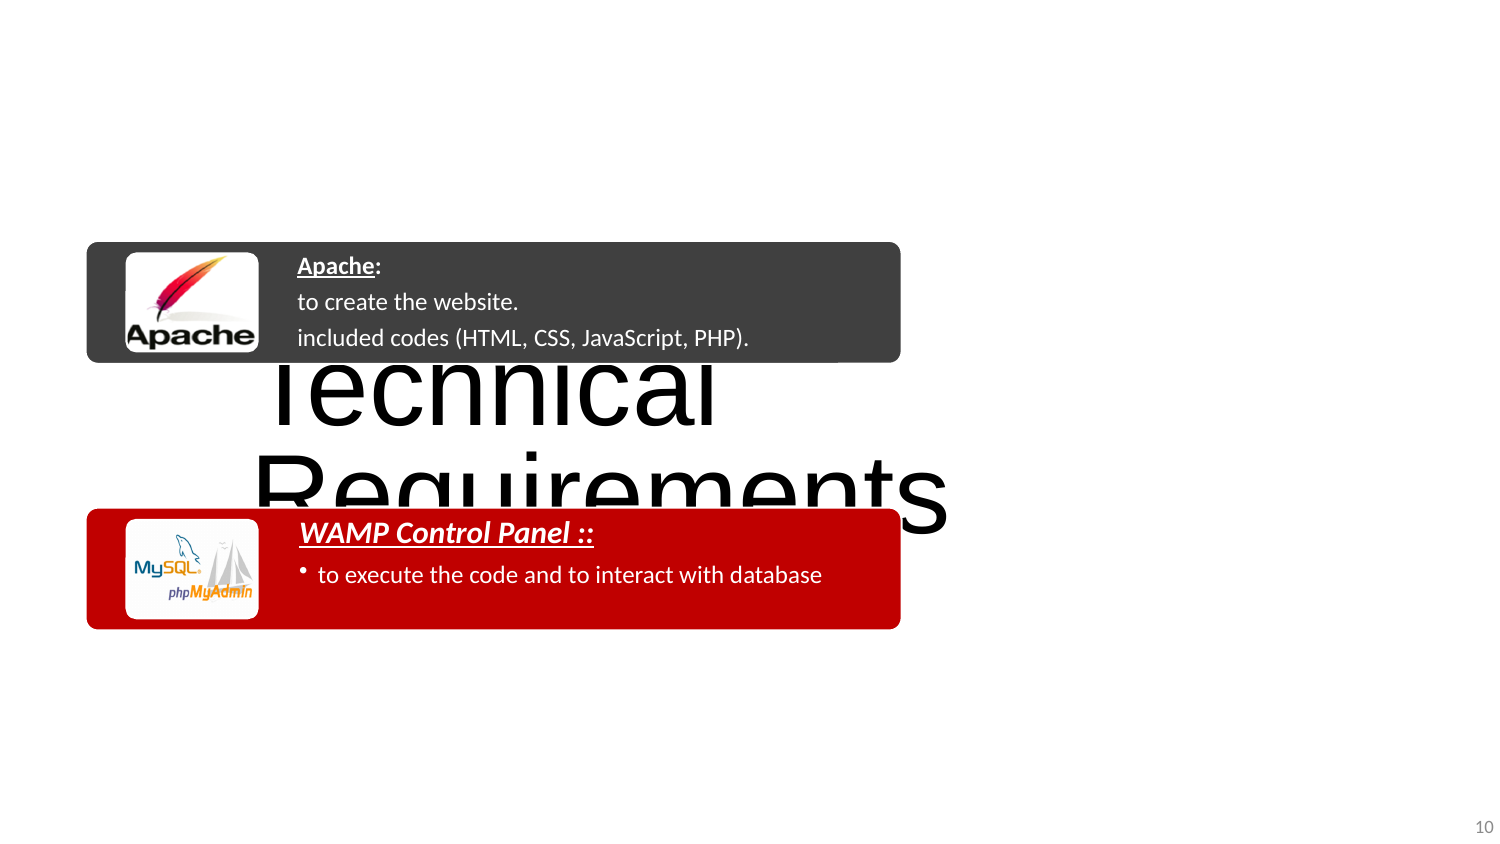

Apache:
to create the website.
included codes (HTML, CSS, JavaScript, PHP).

Technical Requirements

WAMP Control Panel ::
to execute the code and to interact with database

10